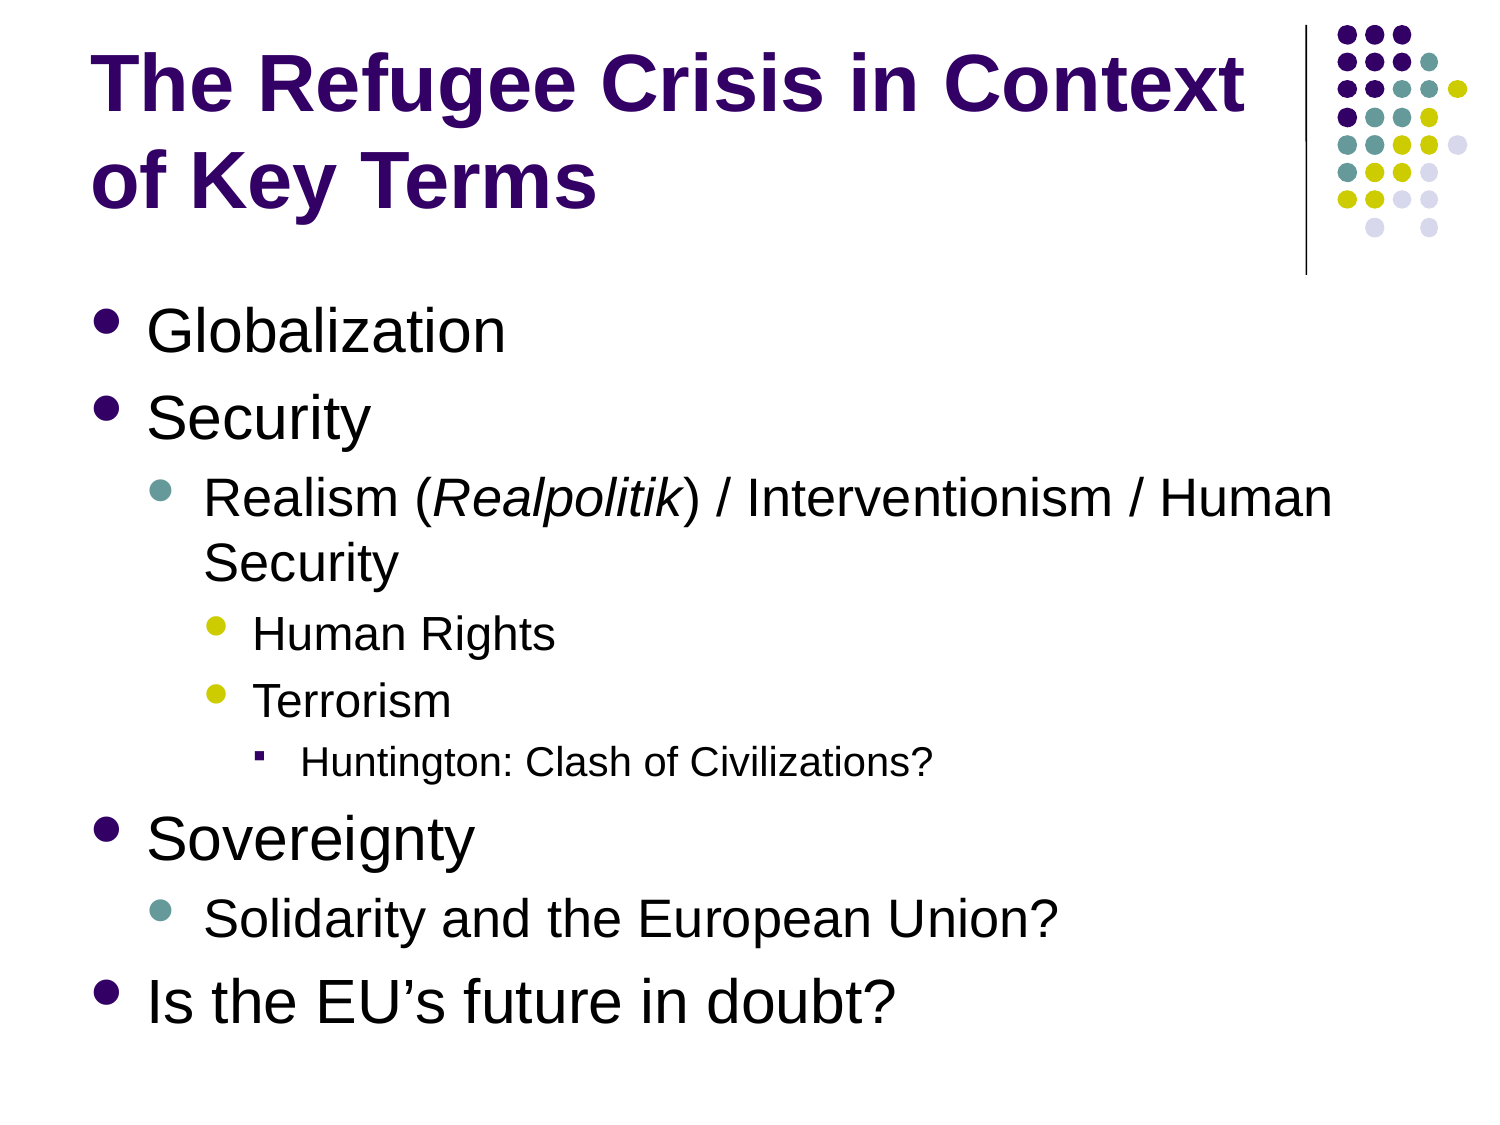

# The Refugee Crisis in Context of Key Terms
Globalization
Security
Realism (Realpolitik) / Interventionism / Human Security
Human Rights
Terrorism
Huntington: Clash of Civilizations?
Sovereignty
Solidarity and the European Union?
Is the EU’s future in doubt?